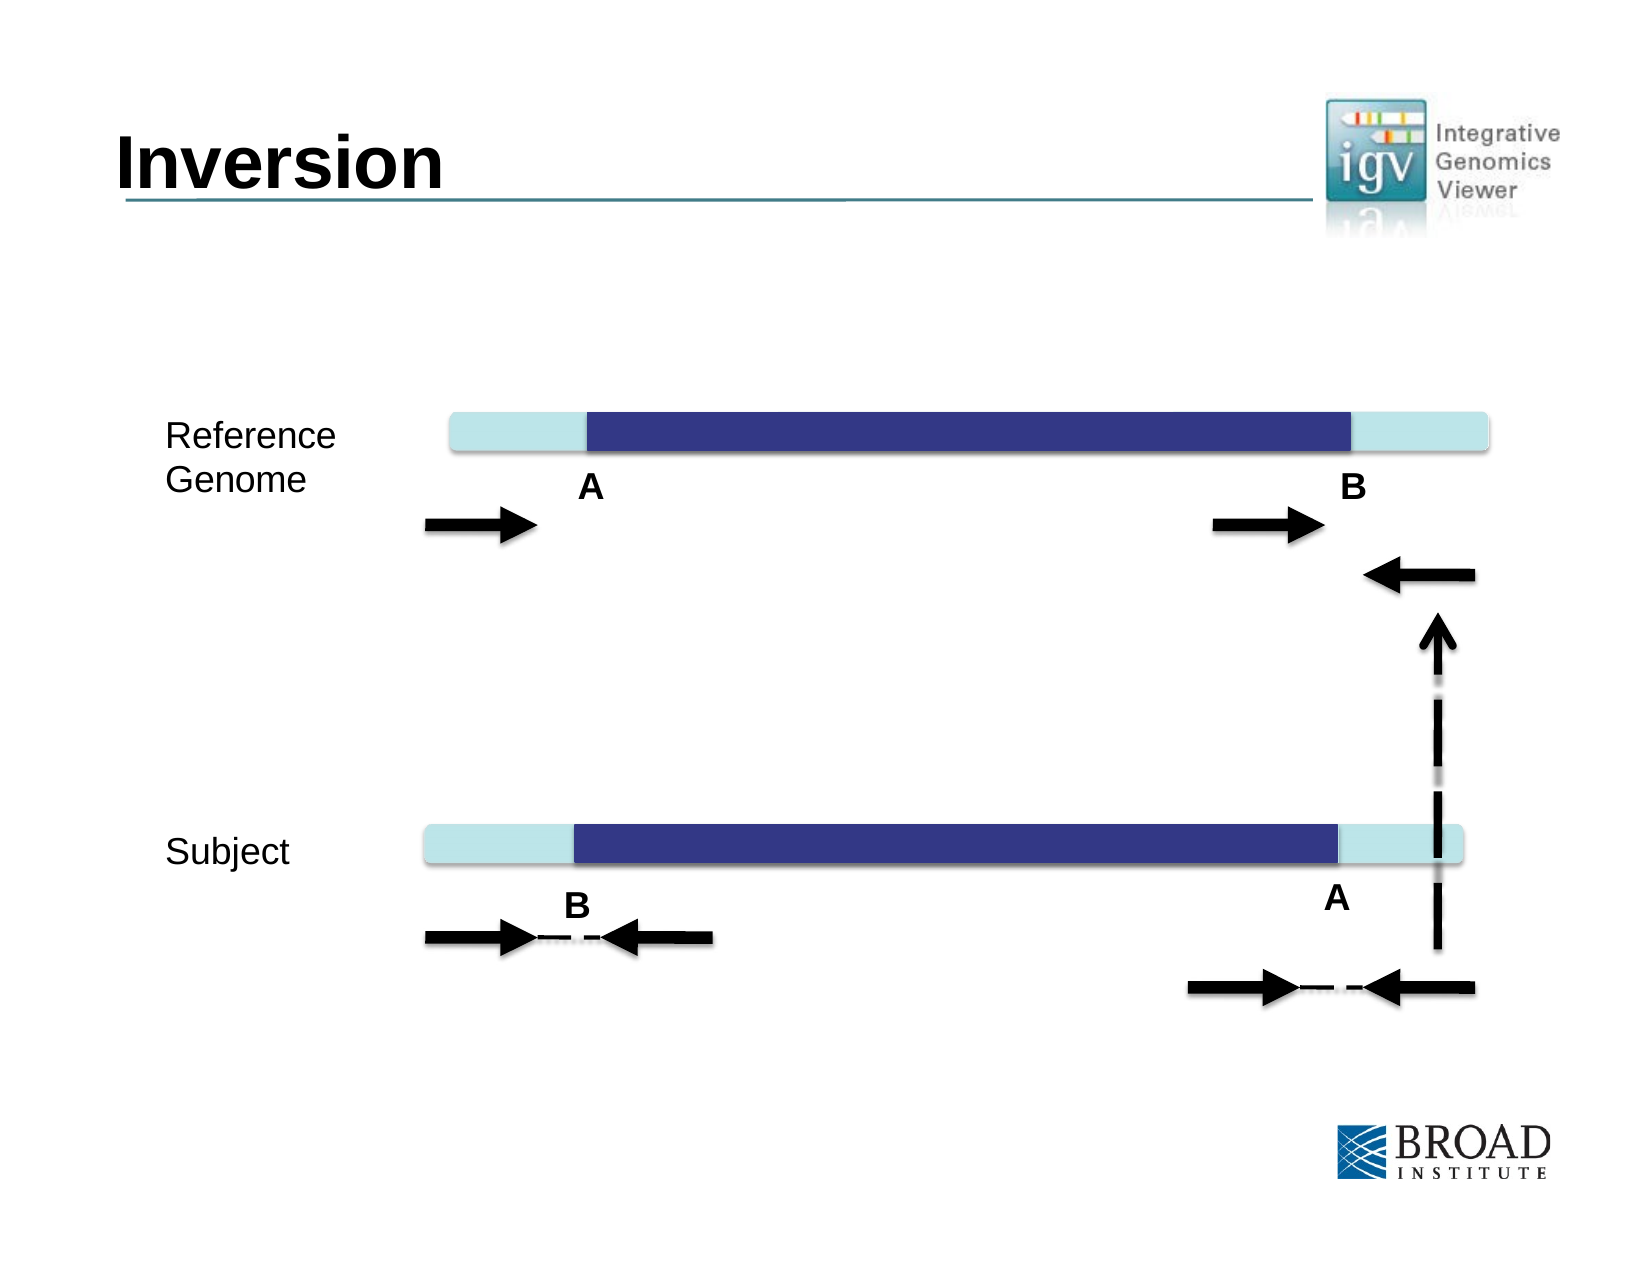

# Inversion

Reference Genome
A
B

Subject
A

B